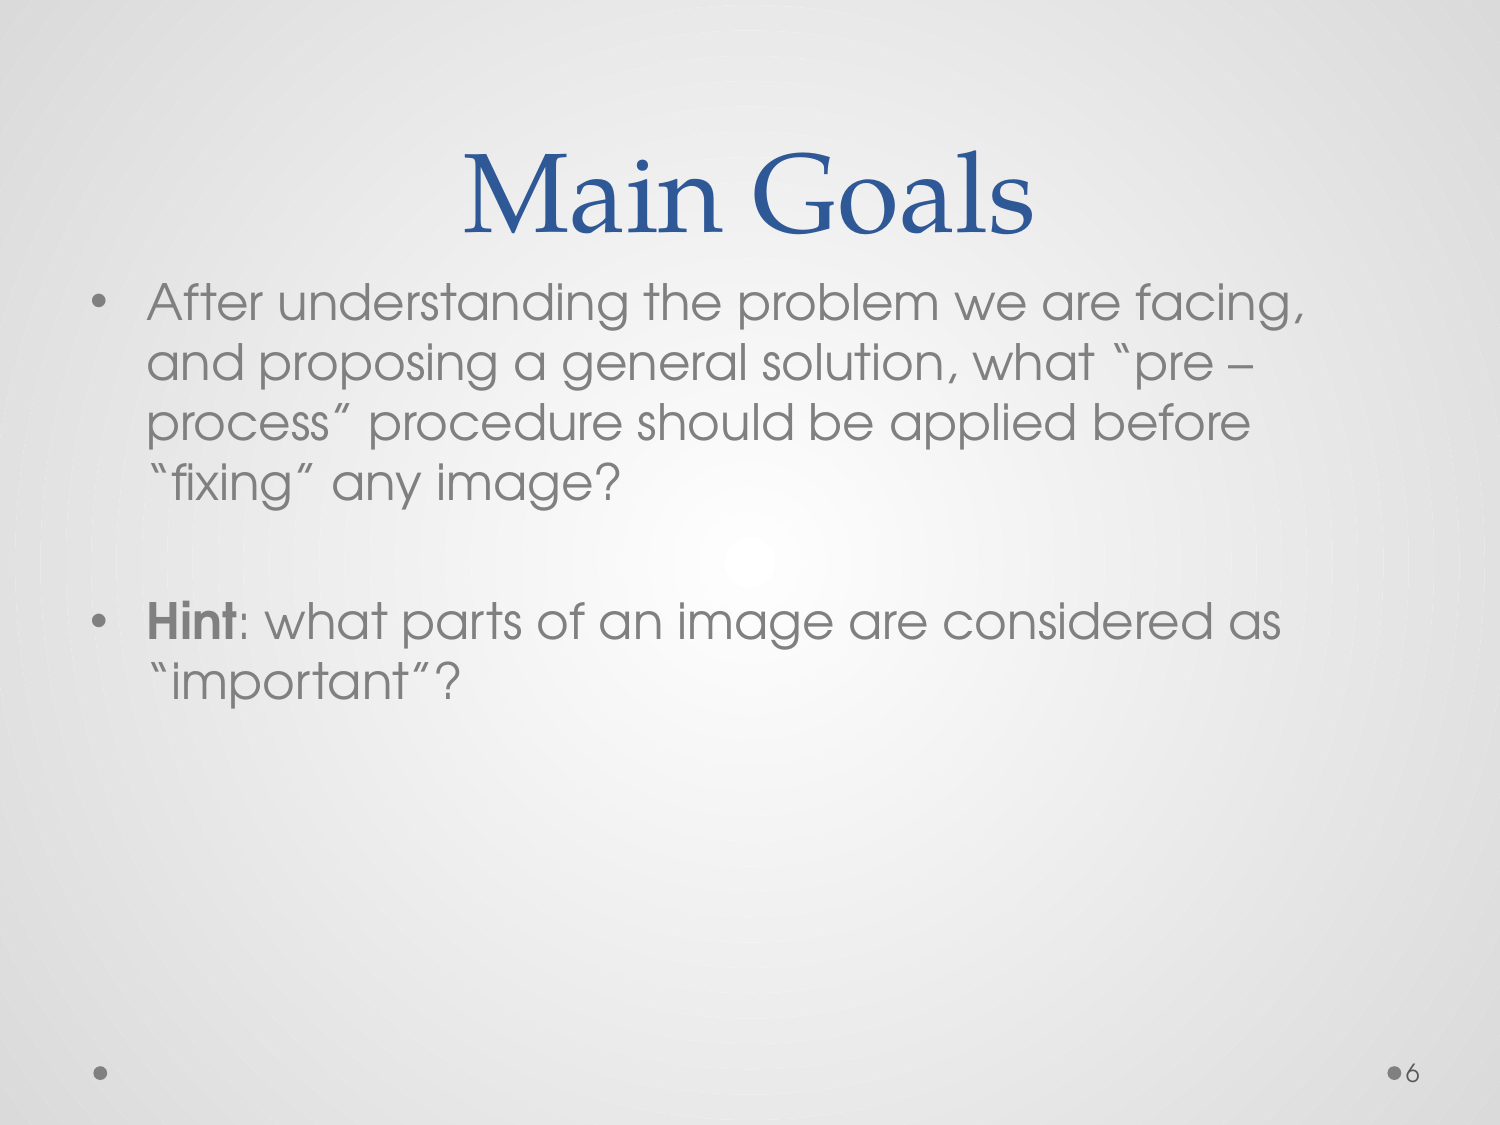

# Main Goals
After understanding the problem we are facing, and proposing a general solution, what “pre – process” procedure should be applied before “fixing” any image?

Hint: what parts of an image are considered as “important”?

6